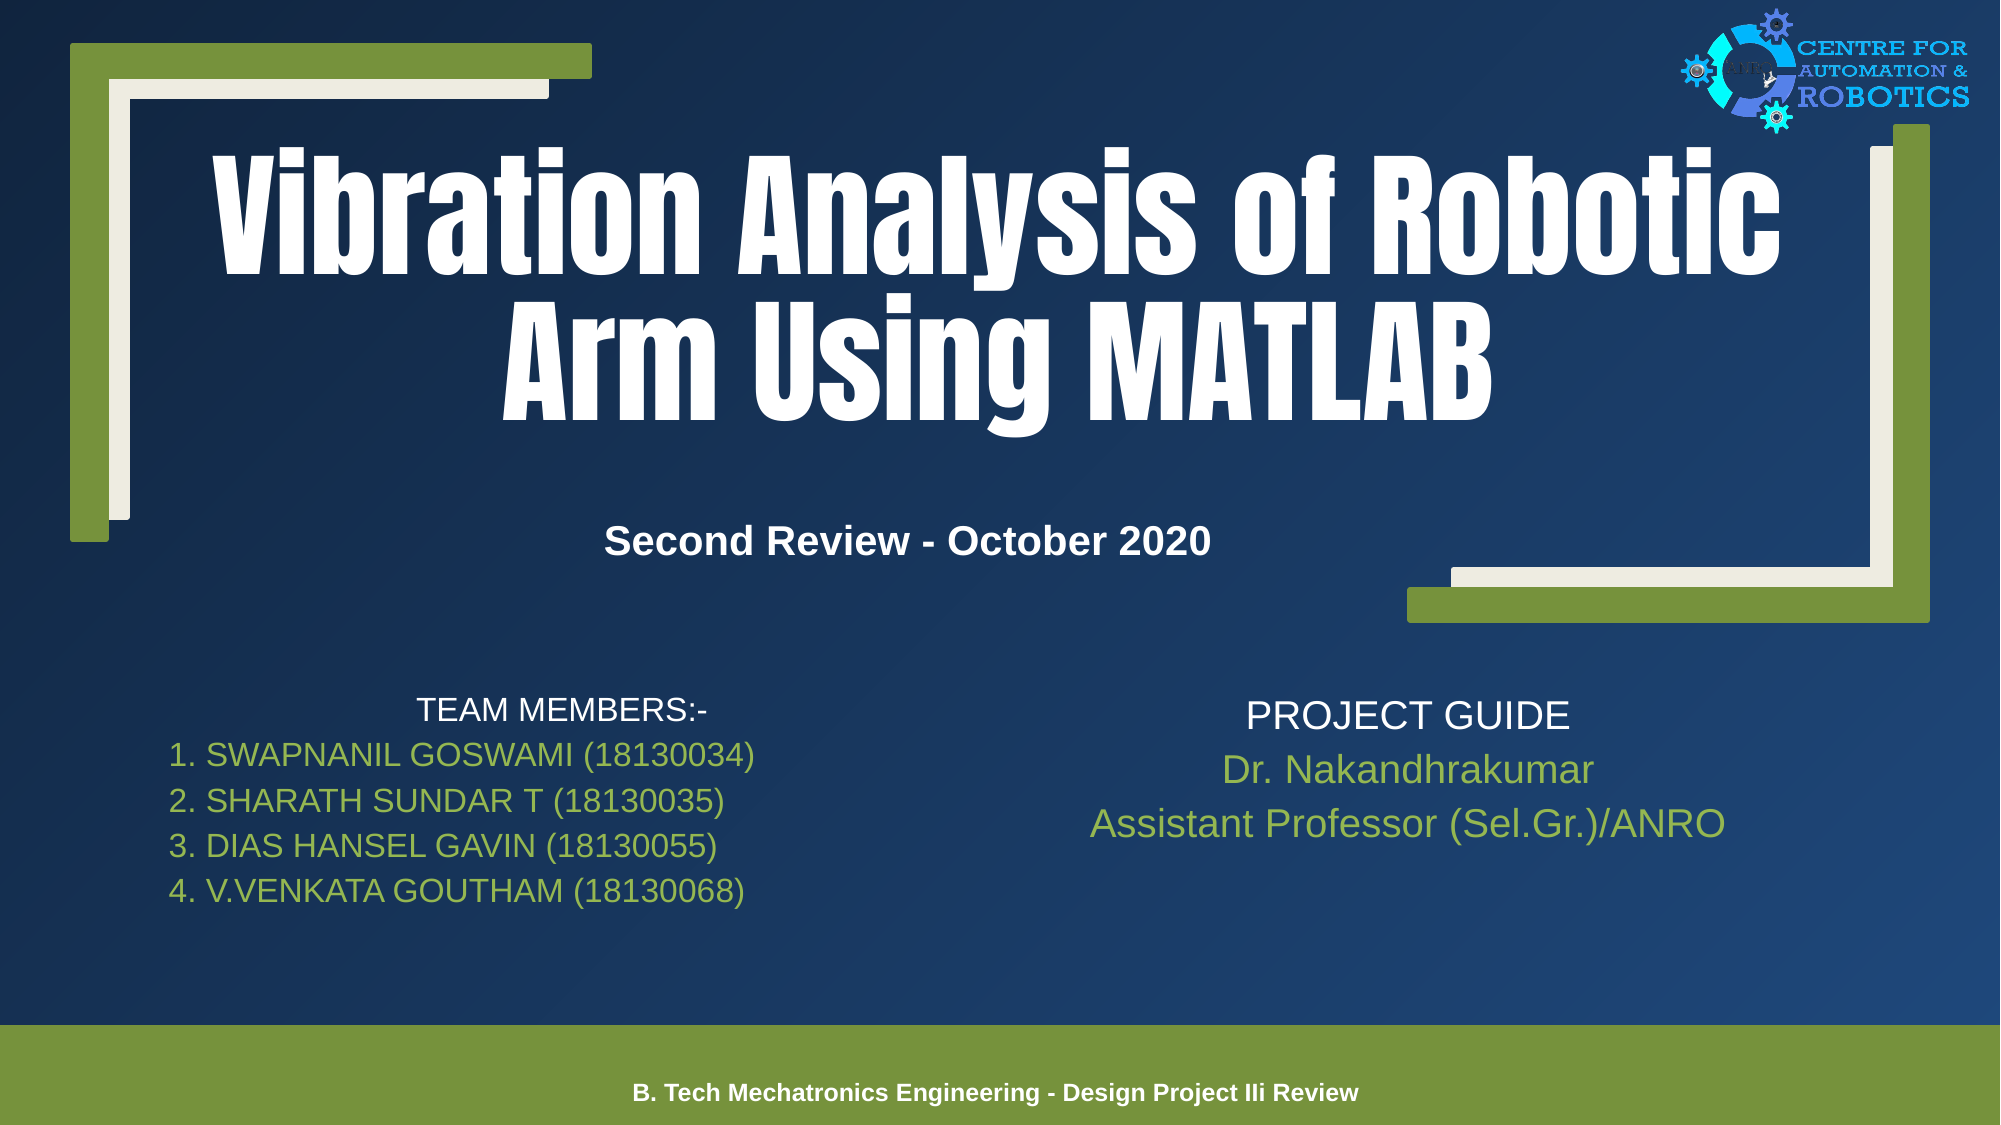

# Vibration Analysis of Robotic Arm Using MATLAB
Second Review - October 2020
TEAM MEMBERS:-
1. SWAPNANIL GOSWAMI (18130034)
2. SHARATH SUNDAR T (18130035)
3. DIAS HANSEL GAVIN (18130055)
4. V.VENKATA GOUTHAM (18130068)

PROJECT GUIDE
Dr. Nakandhrakumar
Assistant Professor (Sel.Gr.)/ANRO
B. Tech Mechatronics Engineering - Design Project IIi Review
1